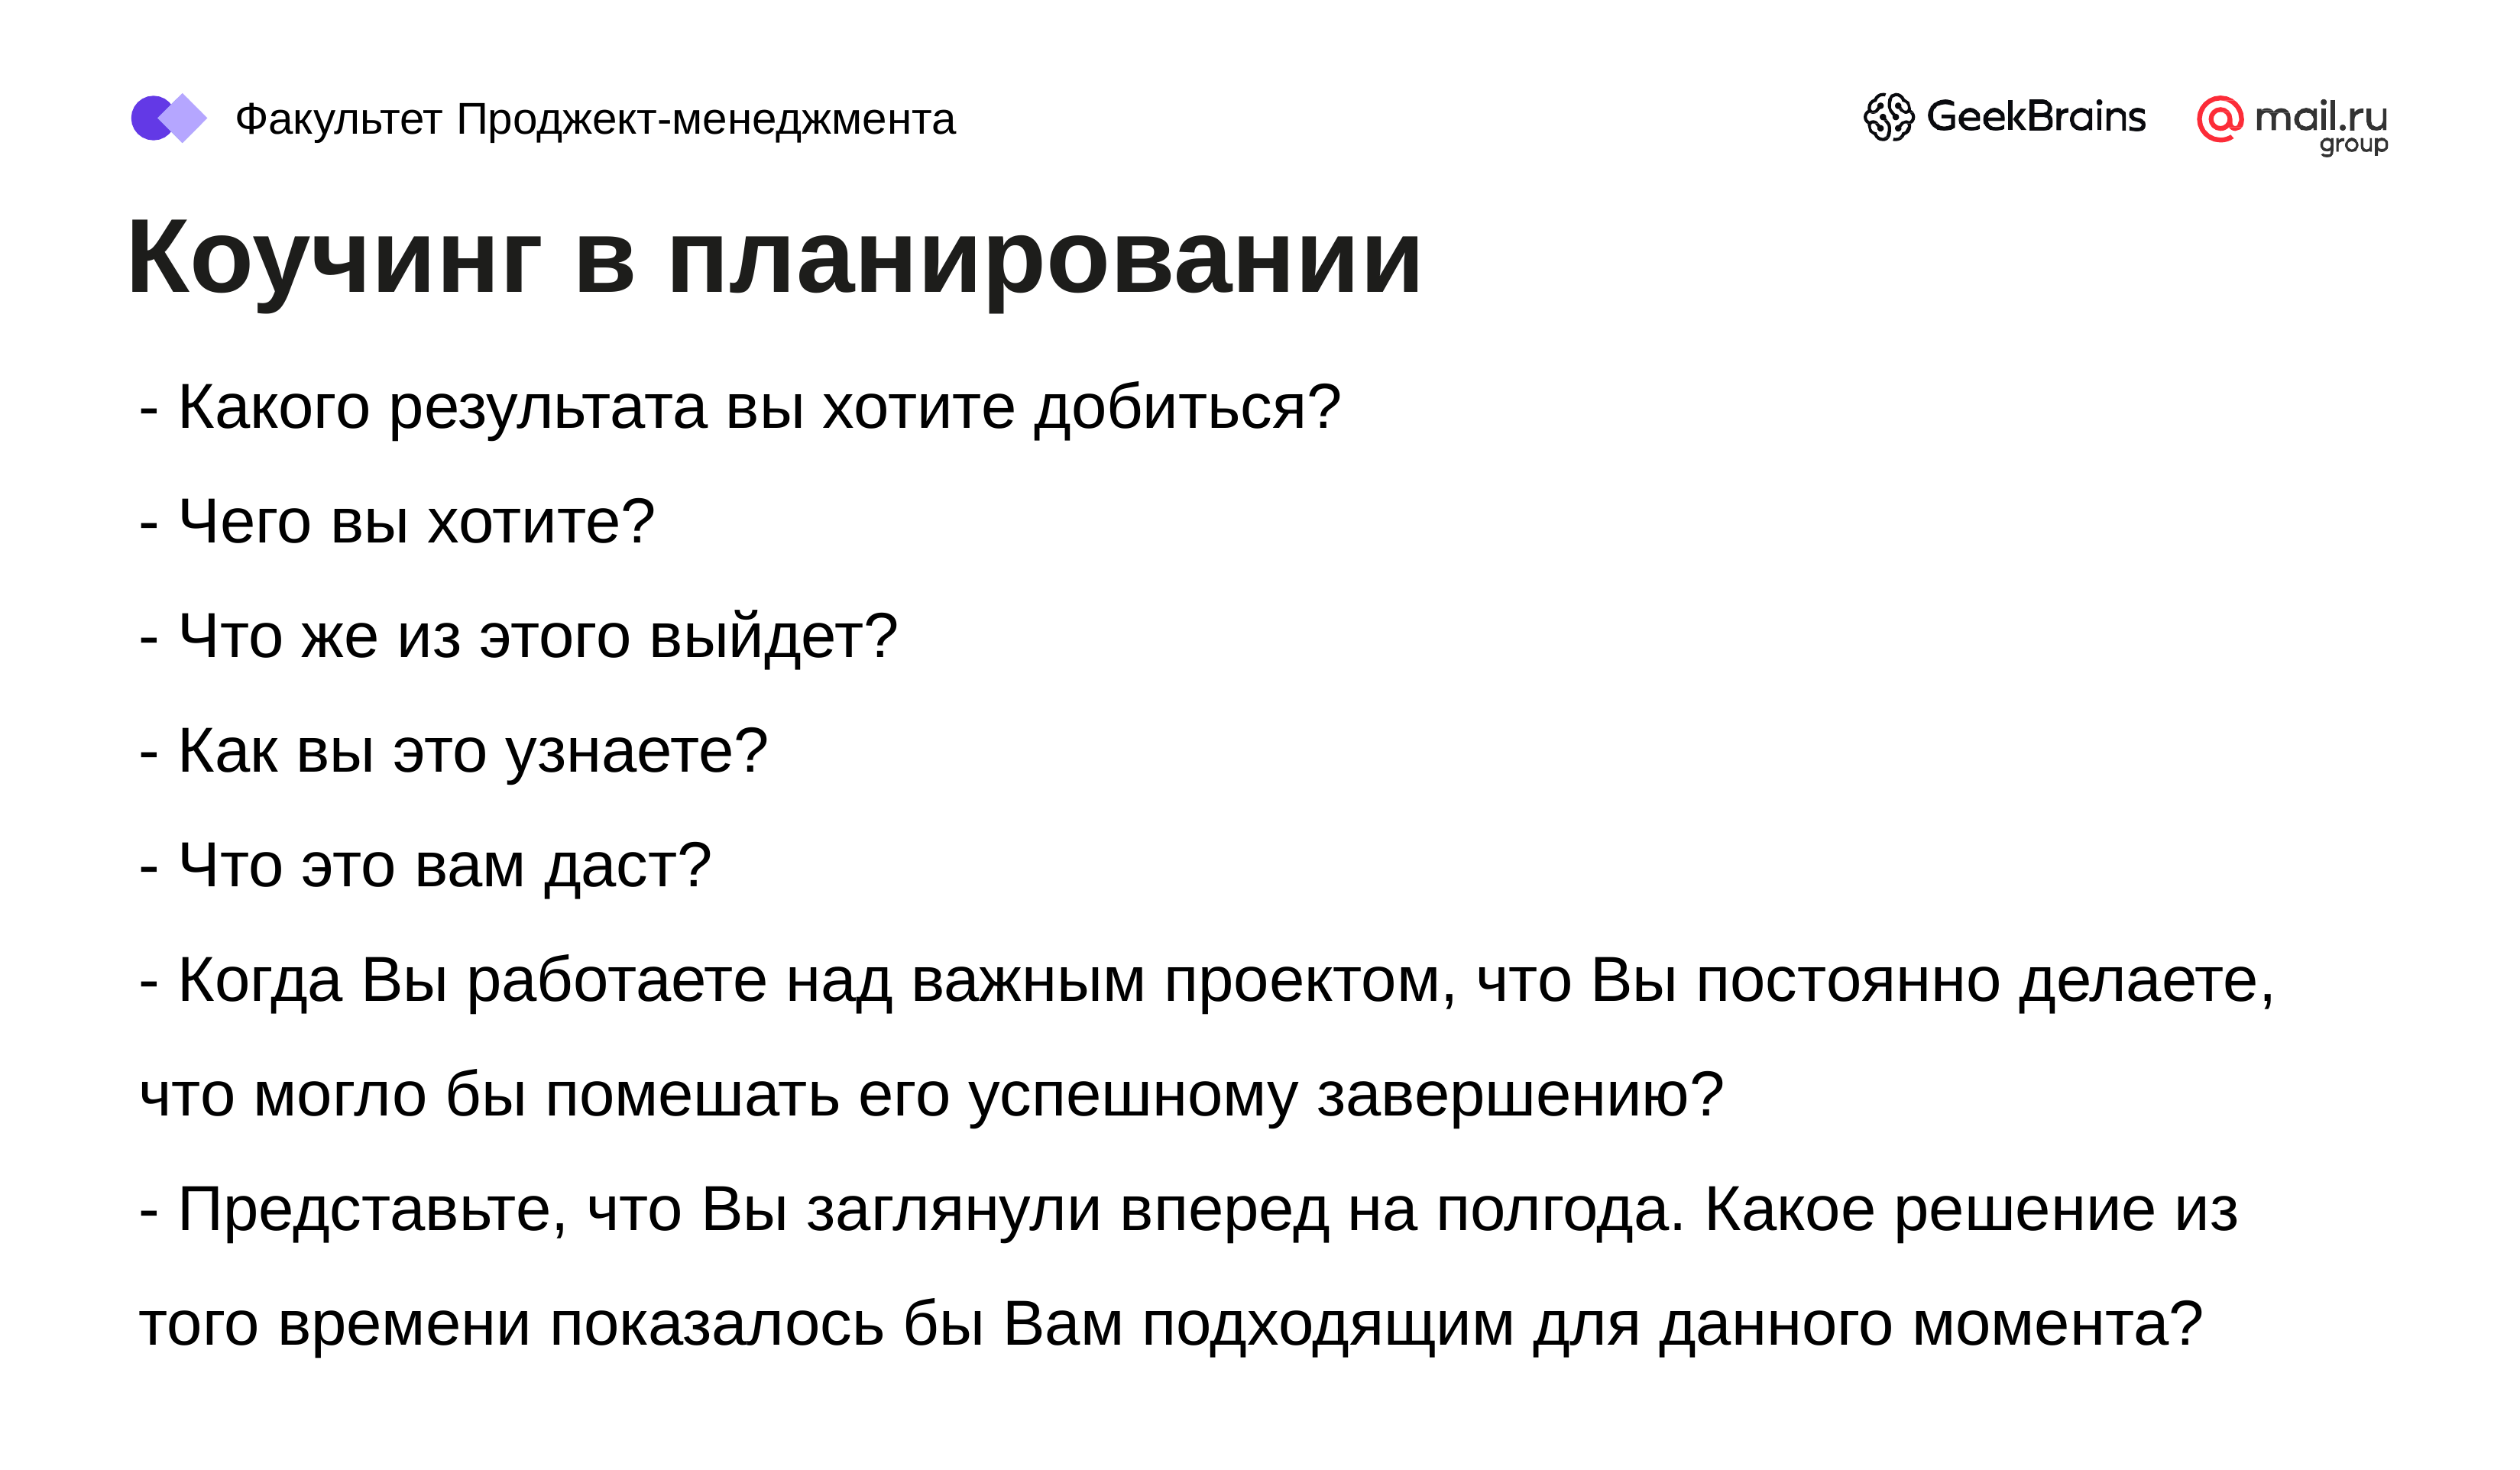

Факультет Проджект-менеджмента

# Коучинг в планировании
- Какого результата вы хотите добиться?
- Чего вы хотите?
- Что же из этого выйдет?
- Как вы это узнаете?
- Что это вам даст?
- Когда Вы работаете над важным проектом, что Вы постоянно делаете, что могло бы помешать его успешному завершению?
- Представьте, что Вы заглянули вперед на полгода. Какое решение из того времени показалось бы Вам подходящим для данного момента?